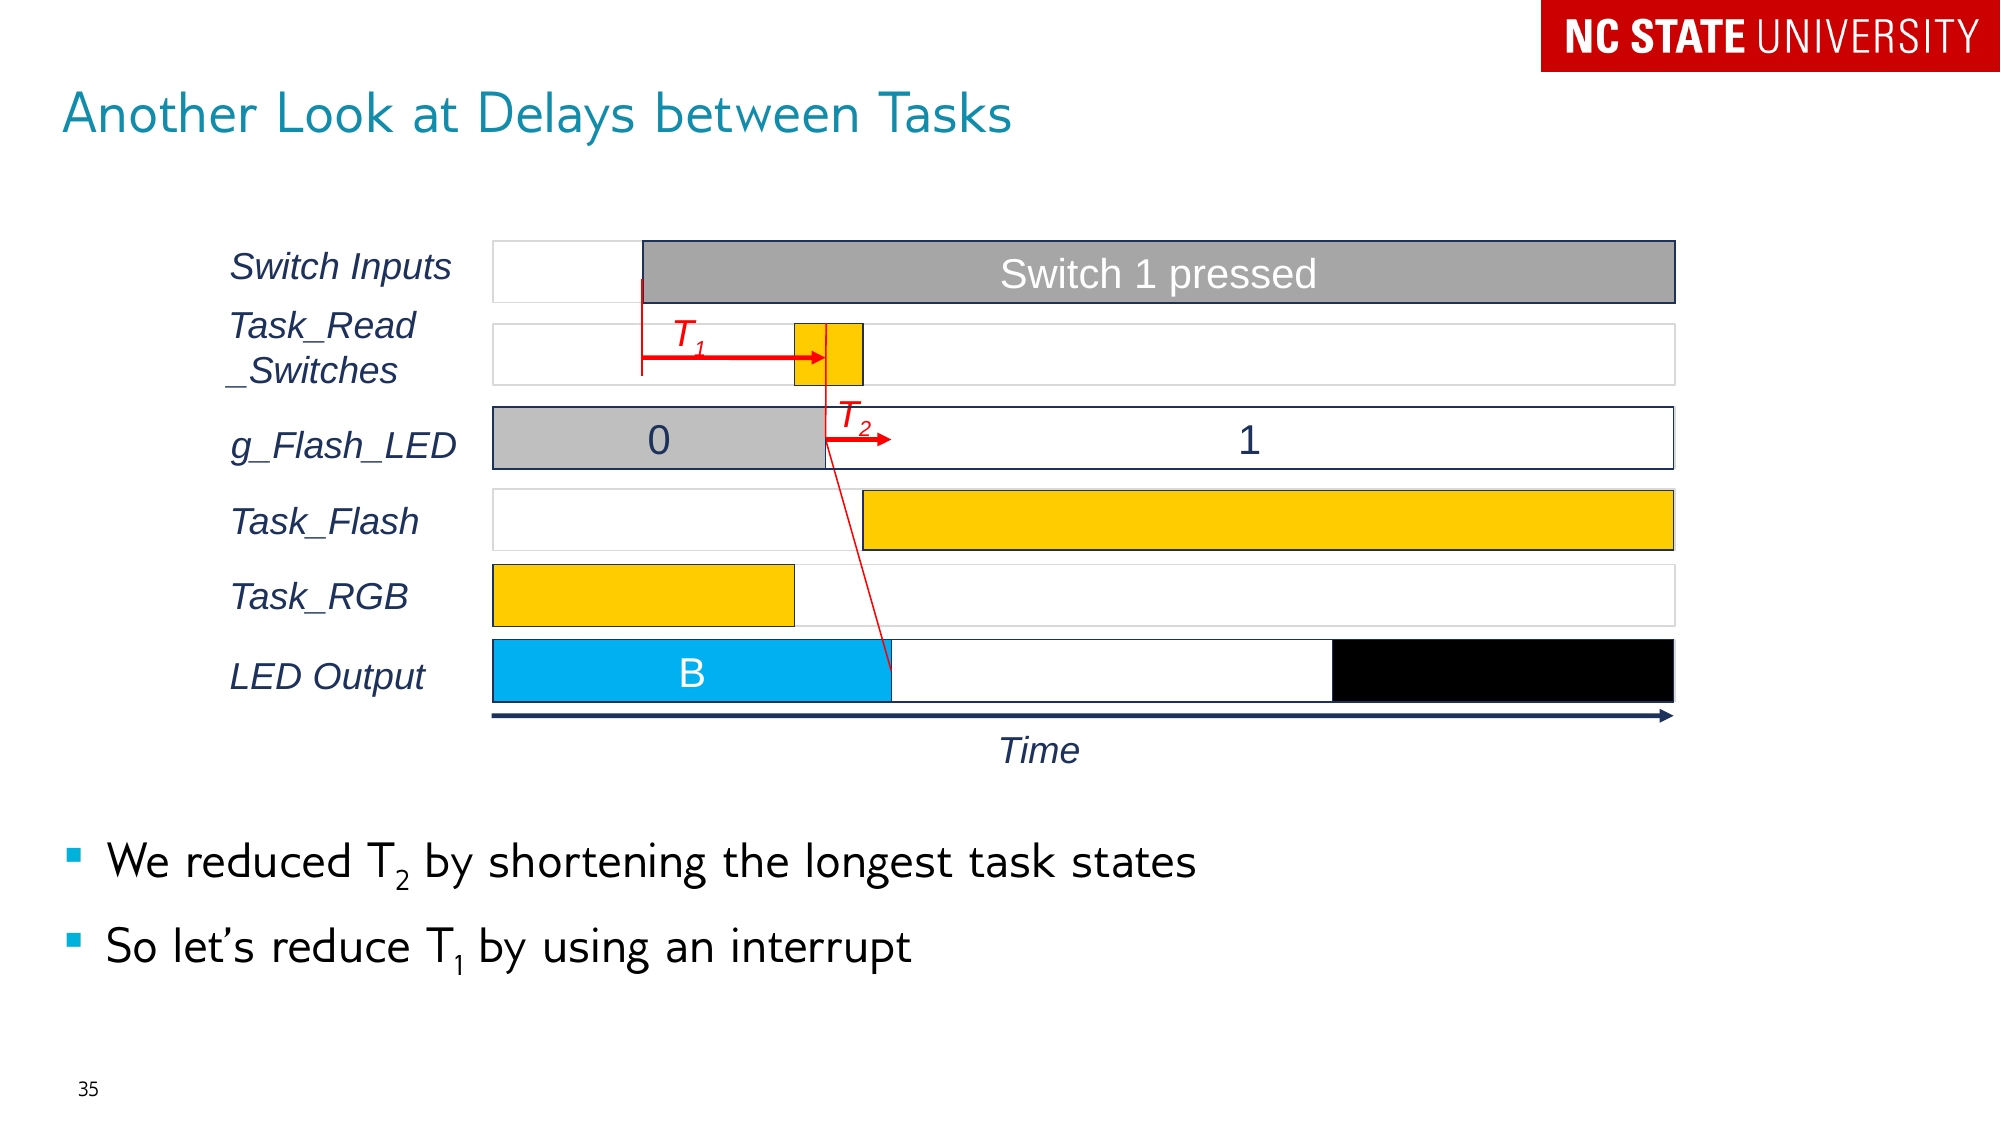

# Another Look at Delays between Tasks

Switch Inputs

Switch 1 pressed
Task_Read
_Switches
T1

T2
1
0

g_Flash_LED

Task_Flash

Task_RGB

B

LED Output

Time
We reduced T2 by shortening the longest task states
So let’s reduce T1 by using an interrupt